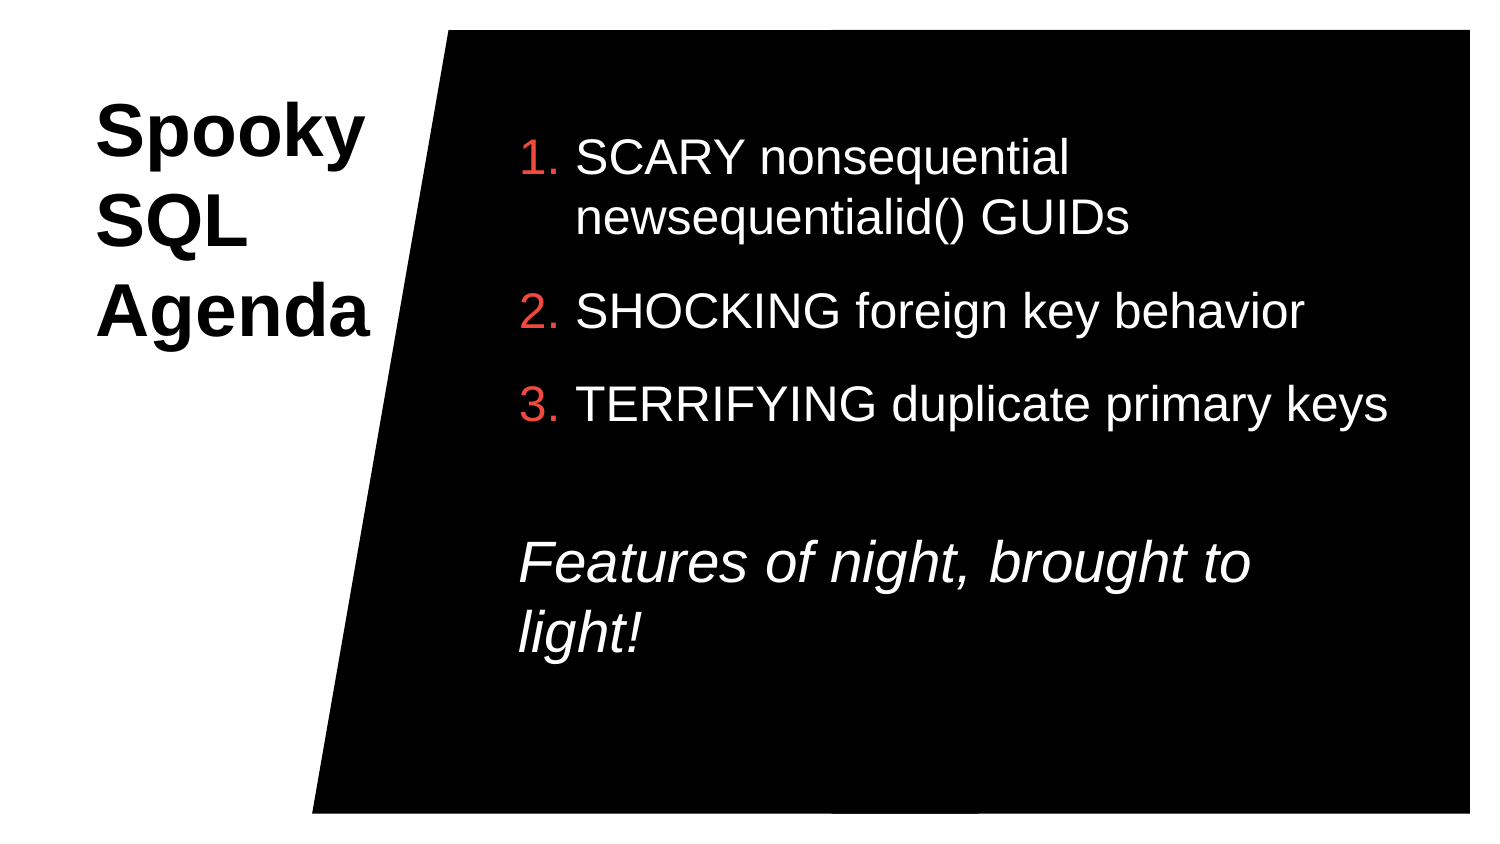

# Spooky SQL Agenda
SCARY nonsequential newsequentialid() GUIDs
SHOCKING foreign key behavior
TERRIFYING duplicate primary keys
Features of night, brought to light!